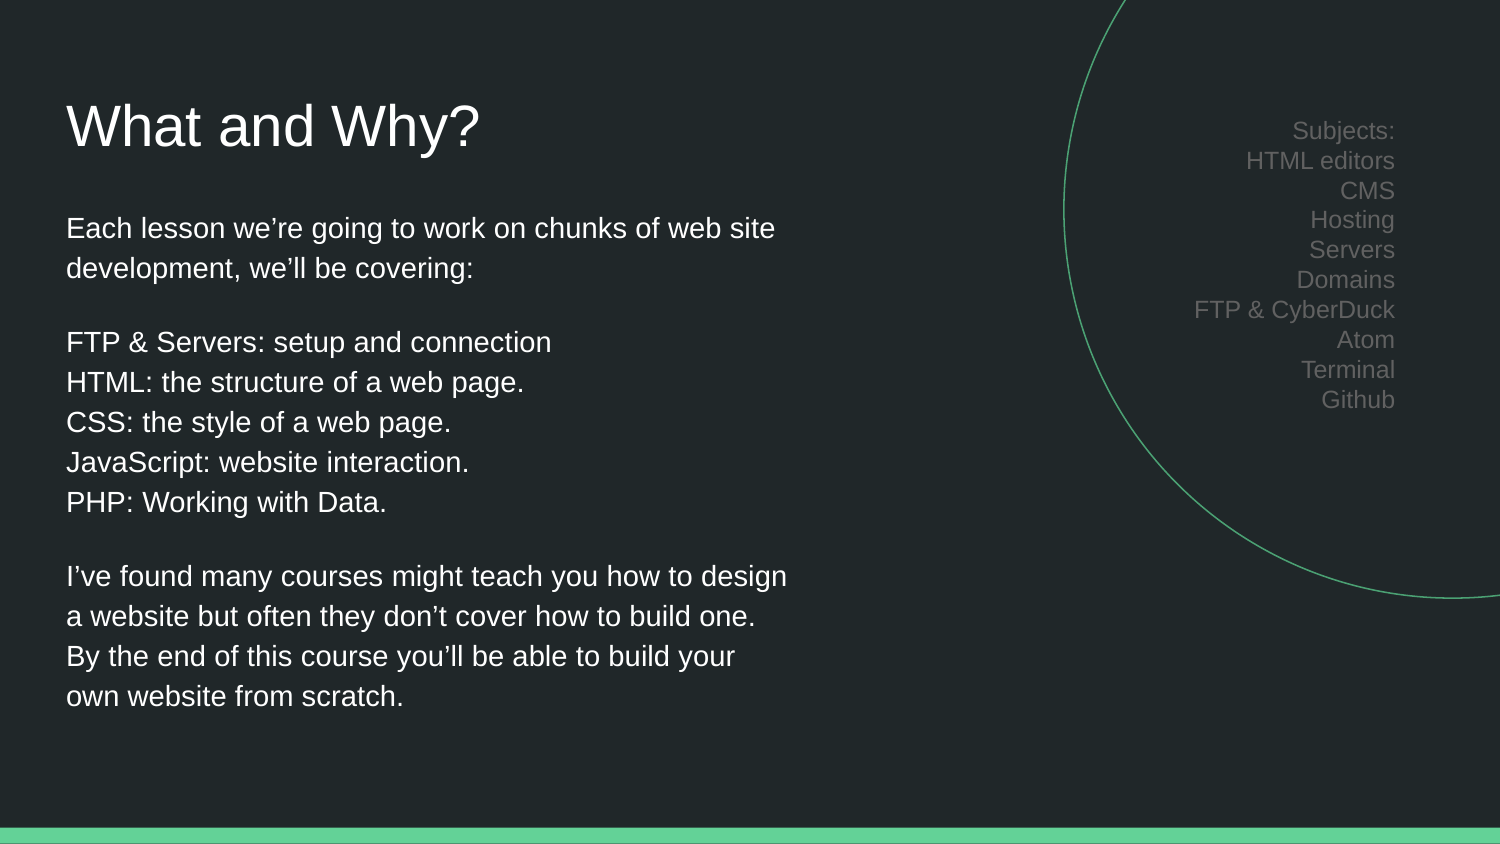

# What and Why?
Subjects:
HTML editors
CMS
Hosting
Servers
Domains
FTP & CyberDuck
Atom
Terminal
Github

Each lesson we’re going to work on chunks of web site development, we’ll be covering:
FTP & Servers: setup and connection
HTML: the structure of a web page.
CSS: the style of a web page.
JavaScript: website interaction.
PHP: Working with Data.
I’ve found many courses might teach you how to design a website but often they don’t cover how to build one. By the end of this course you’ll be able to build your own website from scratch.